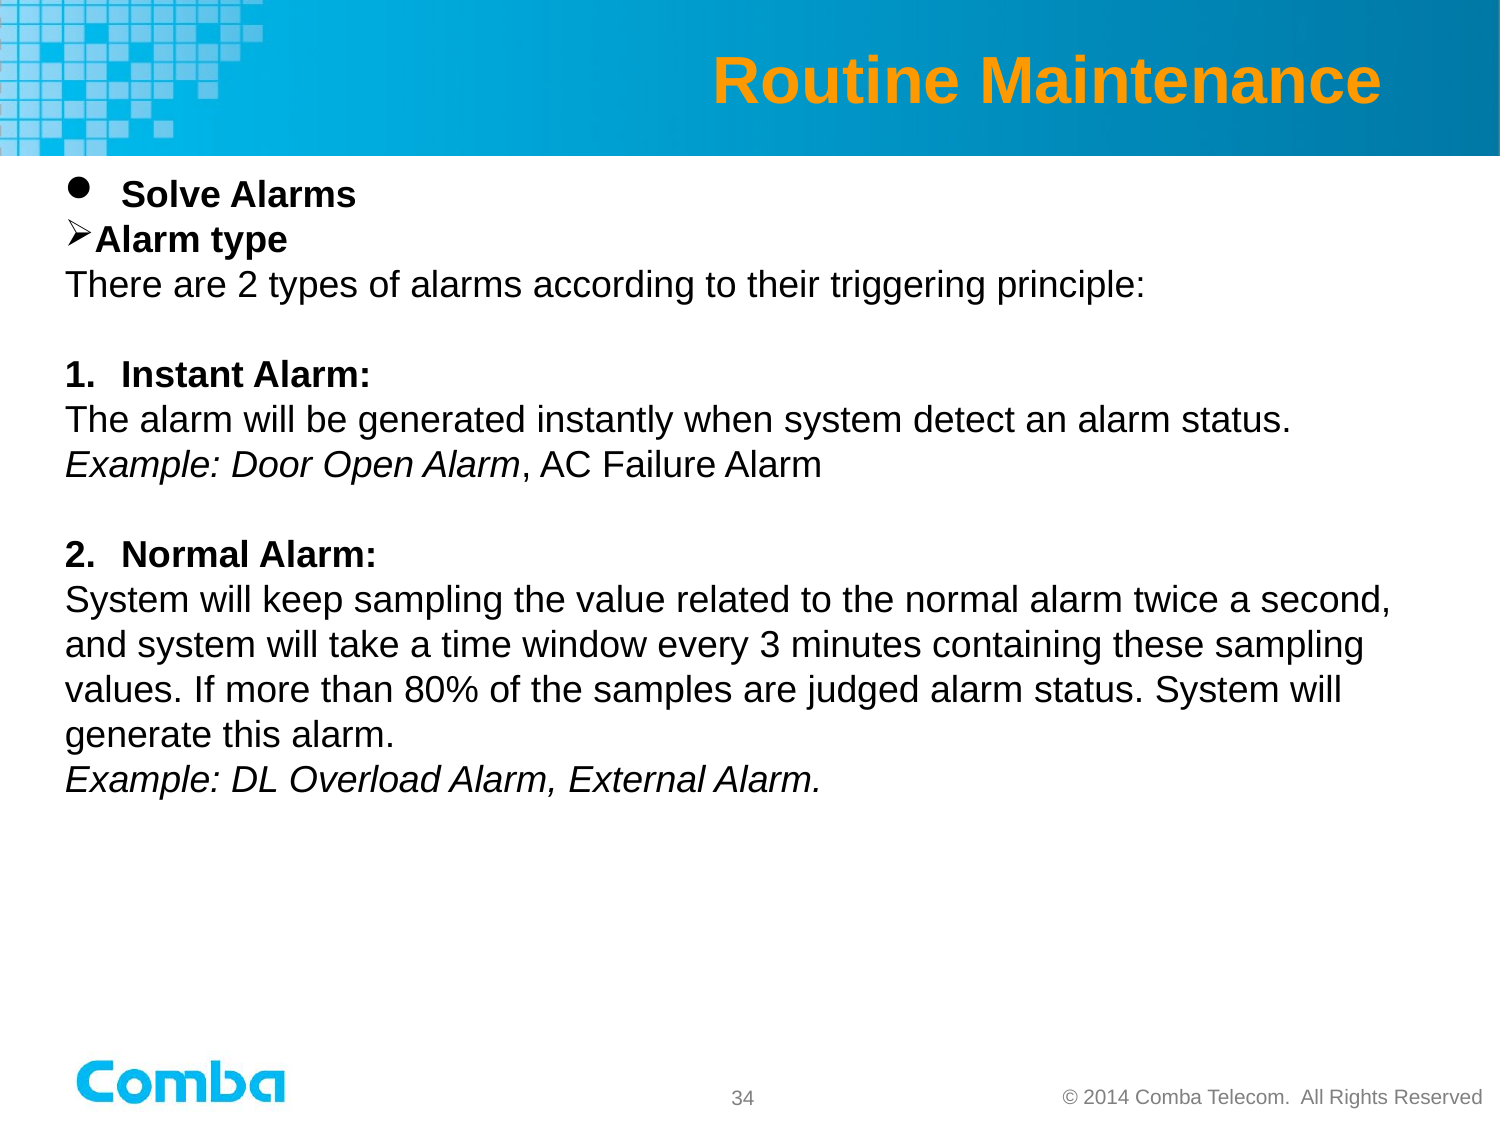

# Routine Maintenance
Solve Alarms
Alarm type
There are 2 types of alarms according to their triggering principle:

Instant Alarm:
The alarm will be generated instantly when system detect an alarm status.
Example: Door Open Alarm, AC Failure Alarm

Normal Alarm:
System will keep sampling the value related to the normal alarm twice a second, and system will take a time window every 3 minutes containing these sampling values. If more than 80% of the samples are judged alarm status. System will generate this alarm.
Example: DL Overload Alarm, External Alarm.